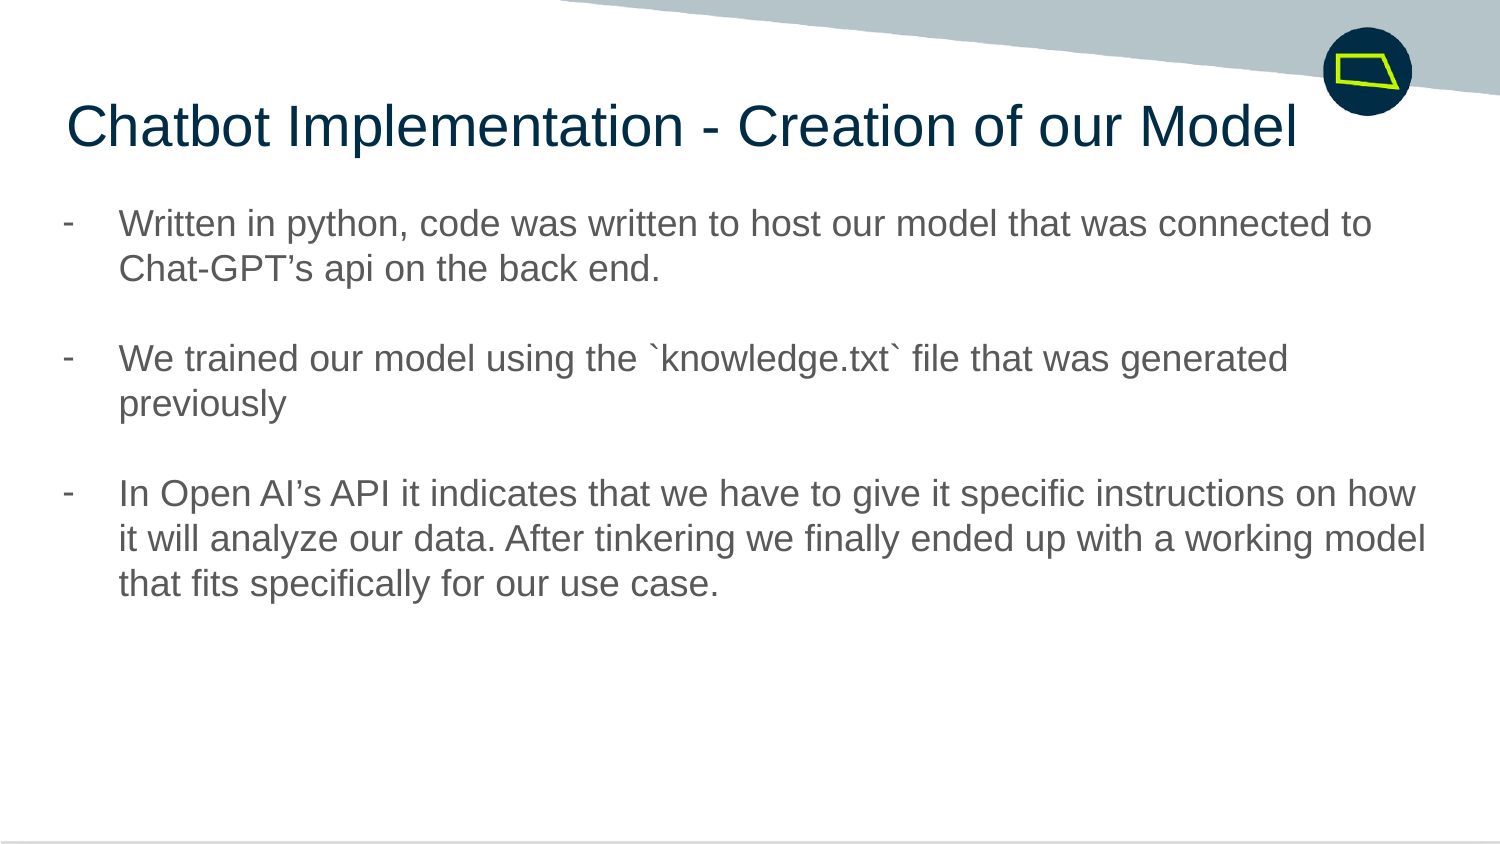

Chatbot Implementation - Creation of our Model
Written in python, code was written to host our model that was connected to Chat-GPT’s api on the back end.

We trained our model using the `knowledge.txt` file that was generated previously

In Open AI’s API it indicates that we have to give it specific instructions on how it will analyze our data. After tinkering we finally ended up with a working model that fits specifically for our use case.